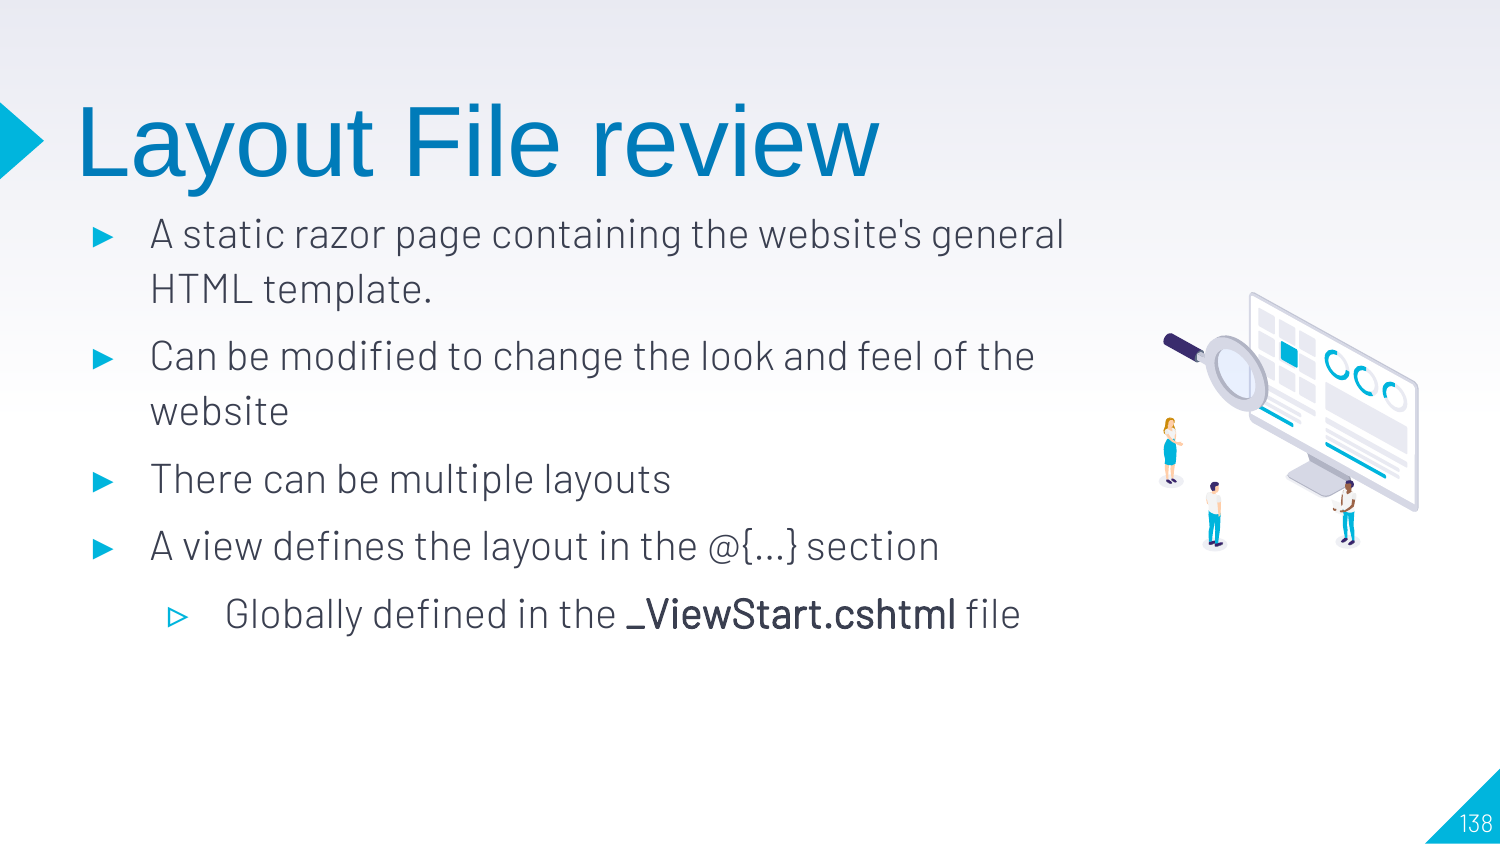

# Layout File review
A static razor page containing the website's general HTML template.
Can be modified to change the look and feel of the website
There can be multiple layouts
A view defines the layout in the @{…} section
Globally defined in the _ViewStart.cshtml file

138